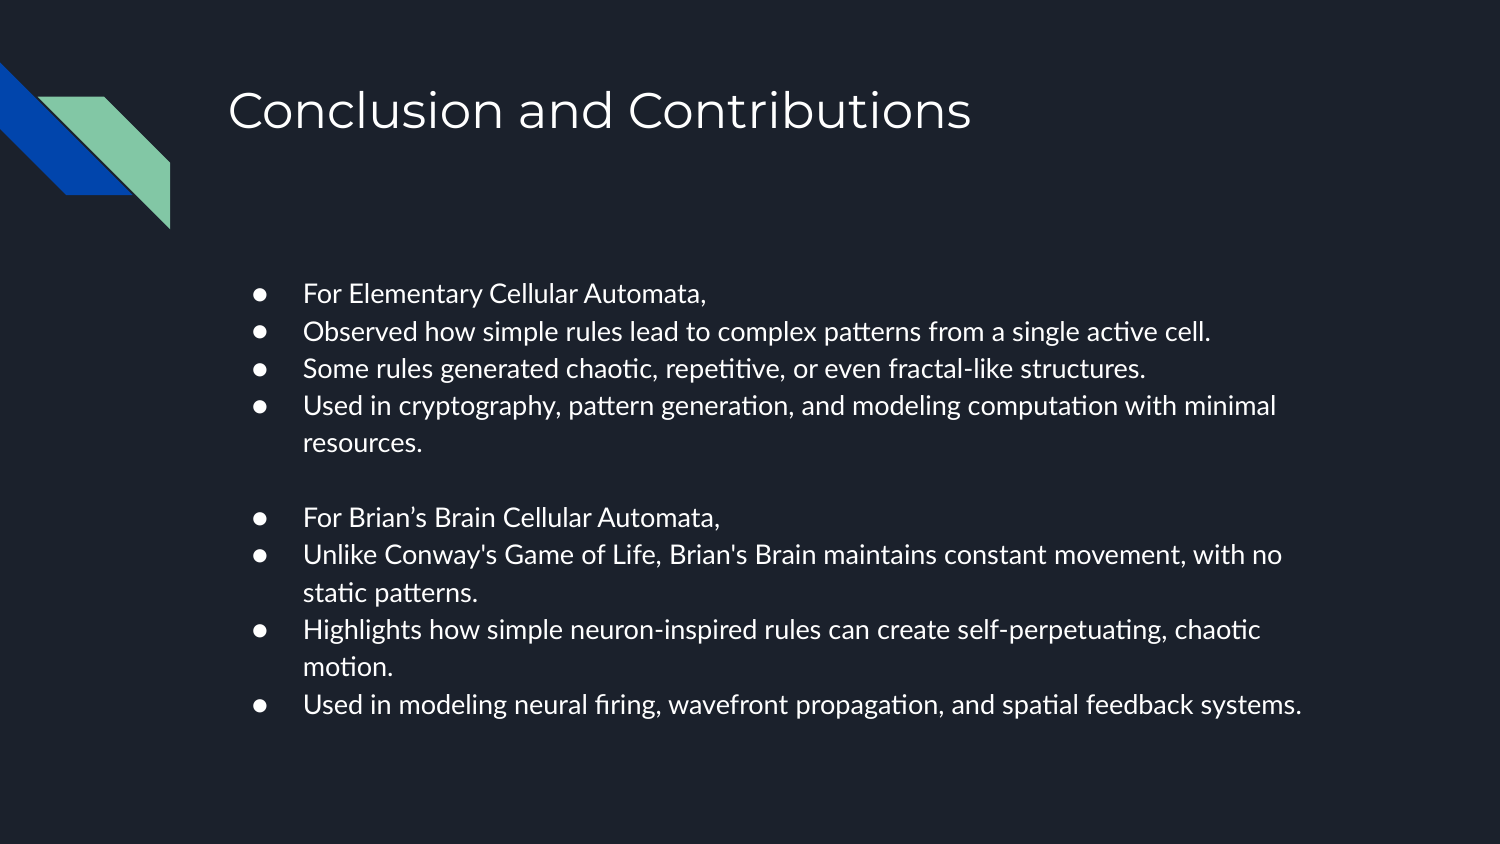

# Conclusion and Contributions
For Elementary Cellular Automata,
Observed how simple rules lead to complex patterns from a single active cell.
Some rules generated chaotic, repetitive, or even fractal-like structures.
Used in cryptography, pattern generation, and modeling computation with minimal resources.
For Brian’s Brain Cellular Automata,
Unlike Conway's Game of Life, Brian's Brain maintains constant movement, with no static patterns.
Highlights how simple neuron-inspired rules can create self-perpetuating, chaotic motion.
Used in modeling neural firing, wavefront propagation, and spatial feedback systems.